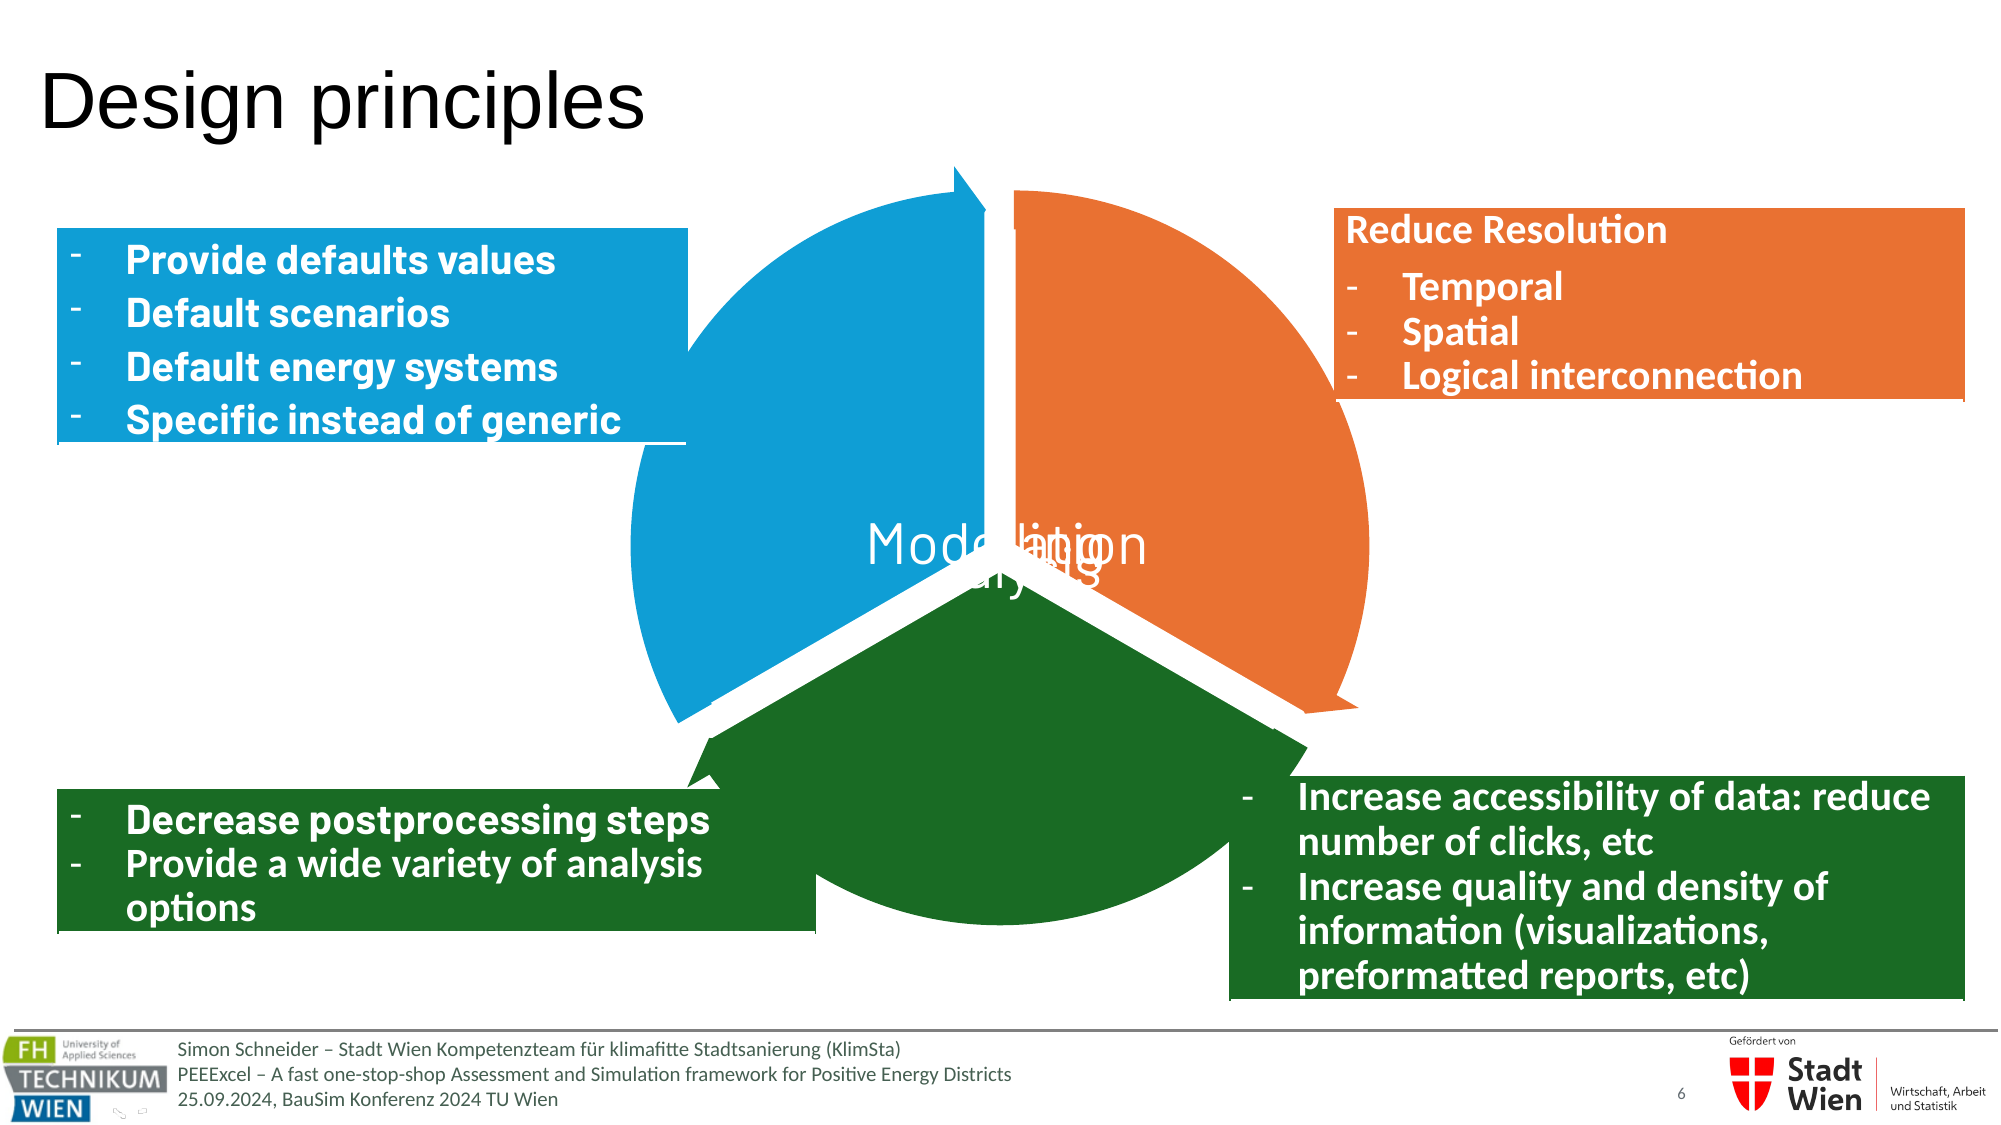

# Design principles
Simulation
Analysis
Modelling
| Reduce Resolution Temporal Spatial Logical interconnection |
| --- |
| Provide defaults values Default scenarios Default energy systems Specific instead of generic |
| --- |

| Increase accessibility of data: reduce number of clicks, etc Increase quality and density of information (visualizations, preformatted reports, etc) |
| --- |
| Decrease postprocessing steps Provide a wide variety of analysis options |
| --- |

6